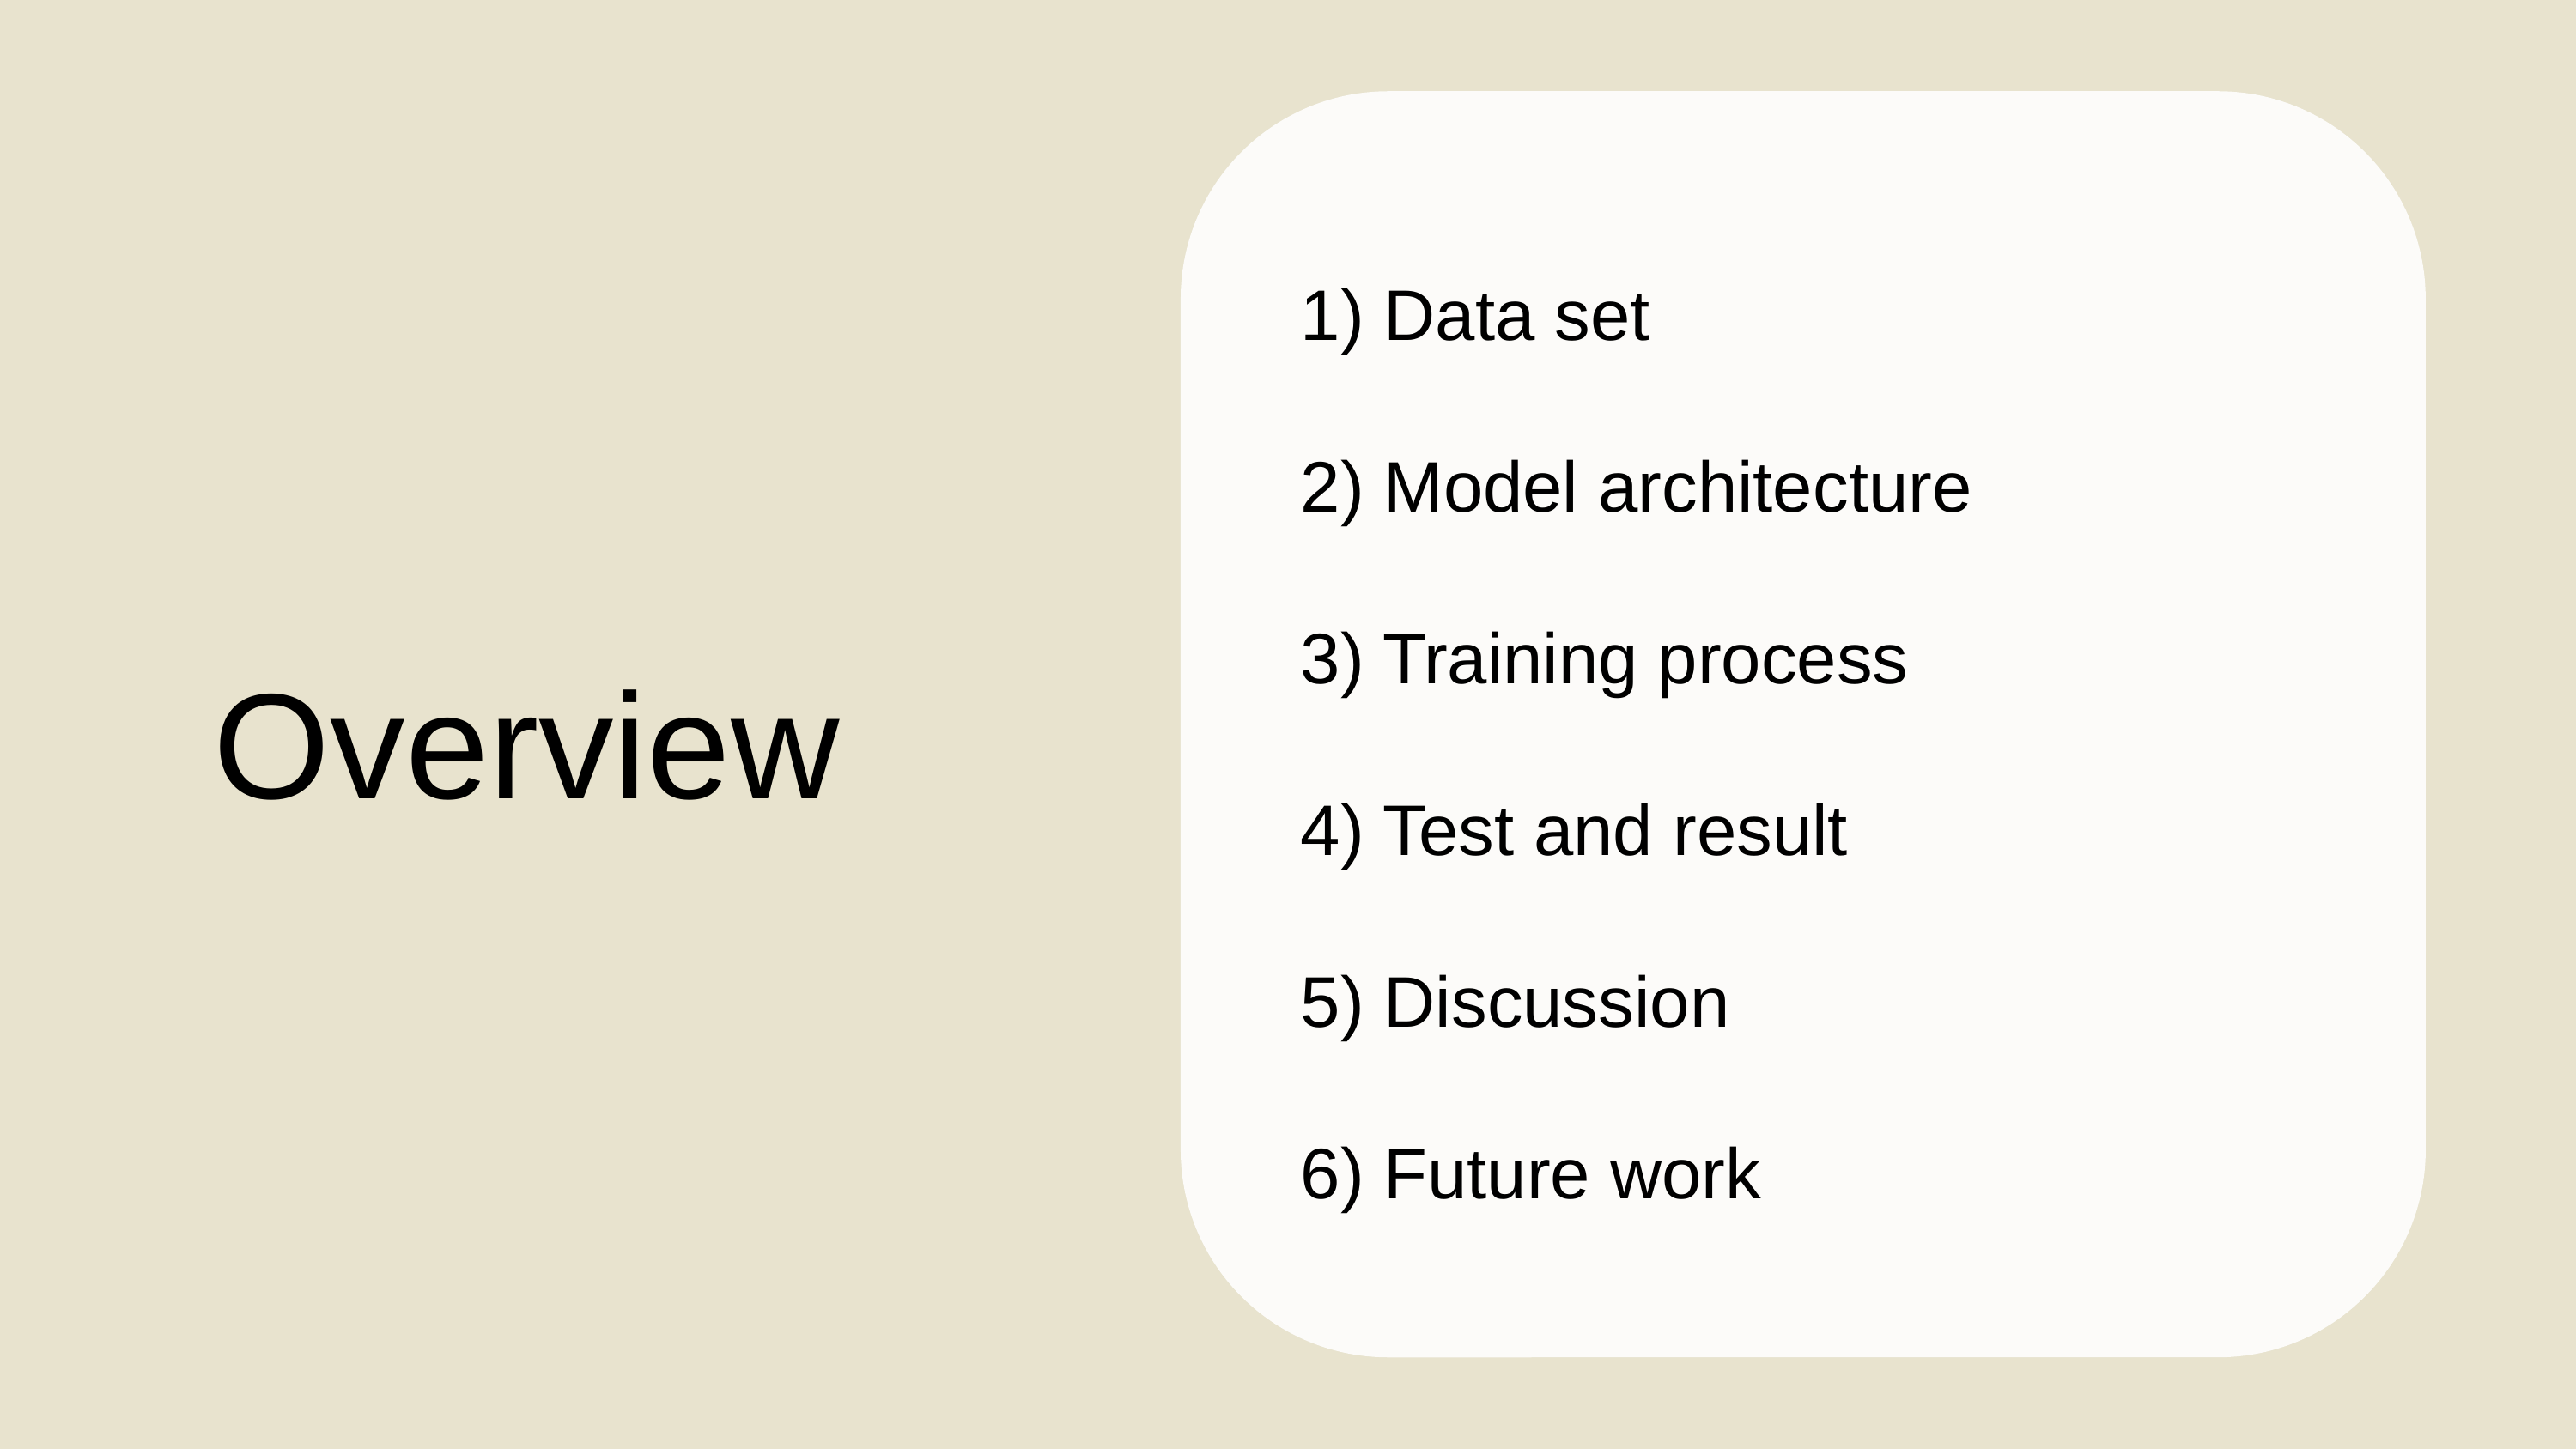

1) Data set
2) Model architecture
3) Training process
4) Test and result
5) Discussion
6) Future work

Overview